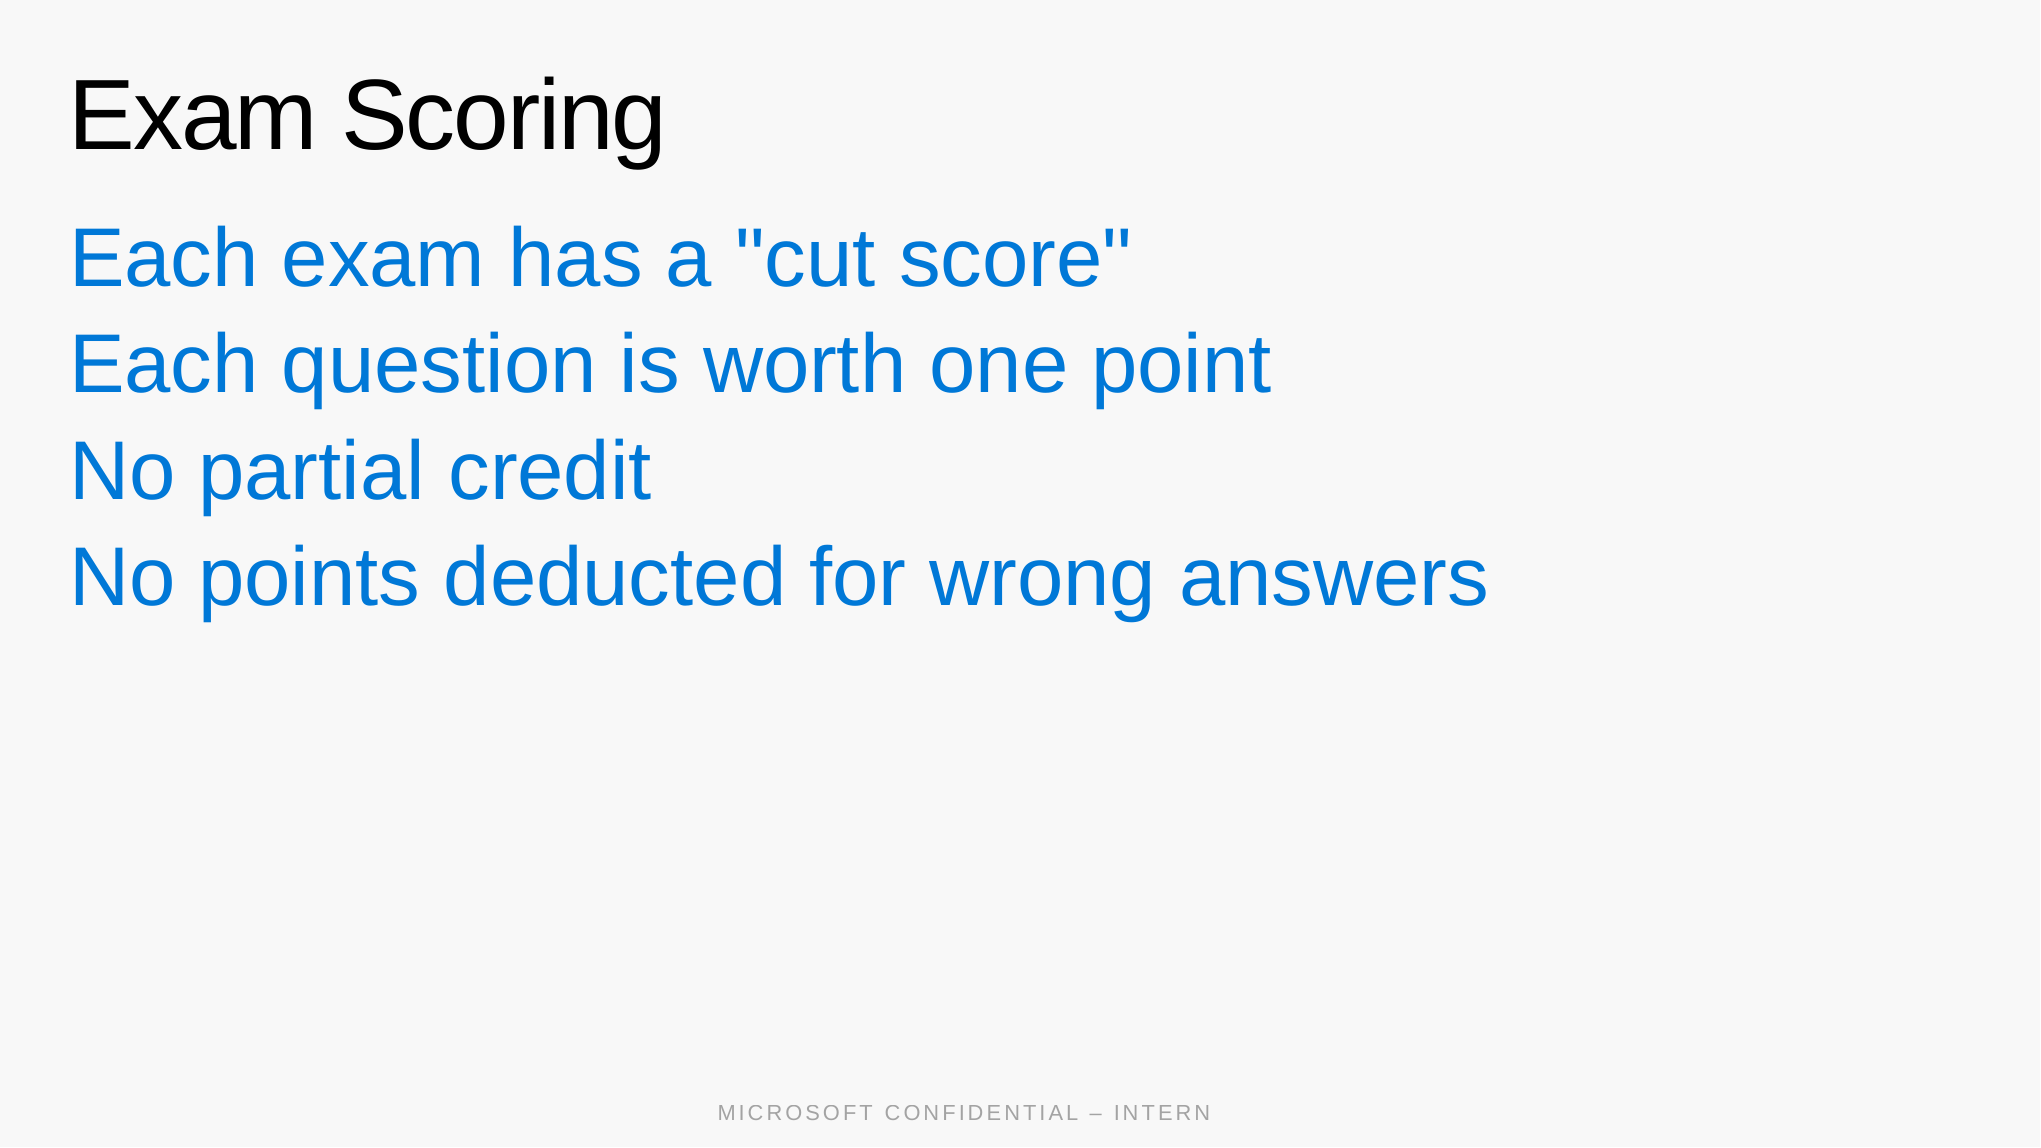

# Exam Scoring
Each exam has a "cut score"
Each question is worth one point
No partial credit
No points deducted for wrong answers